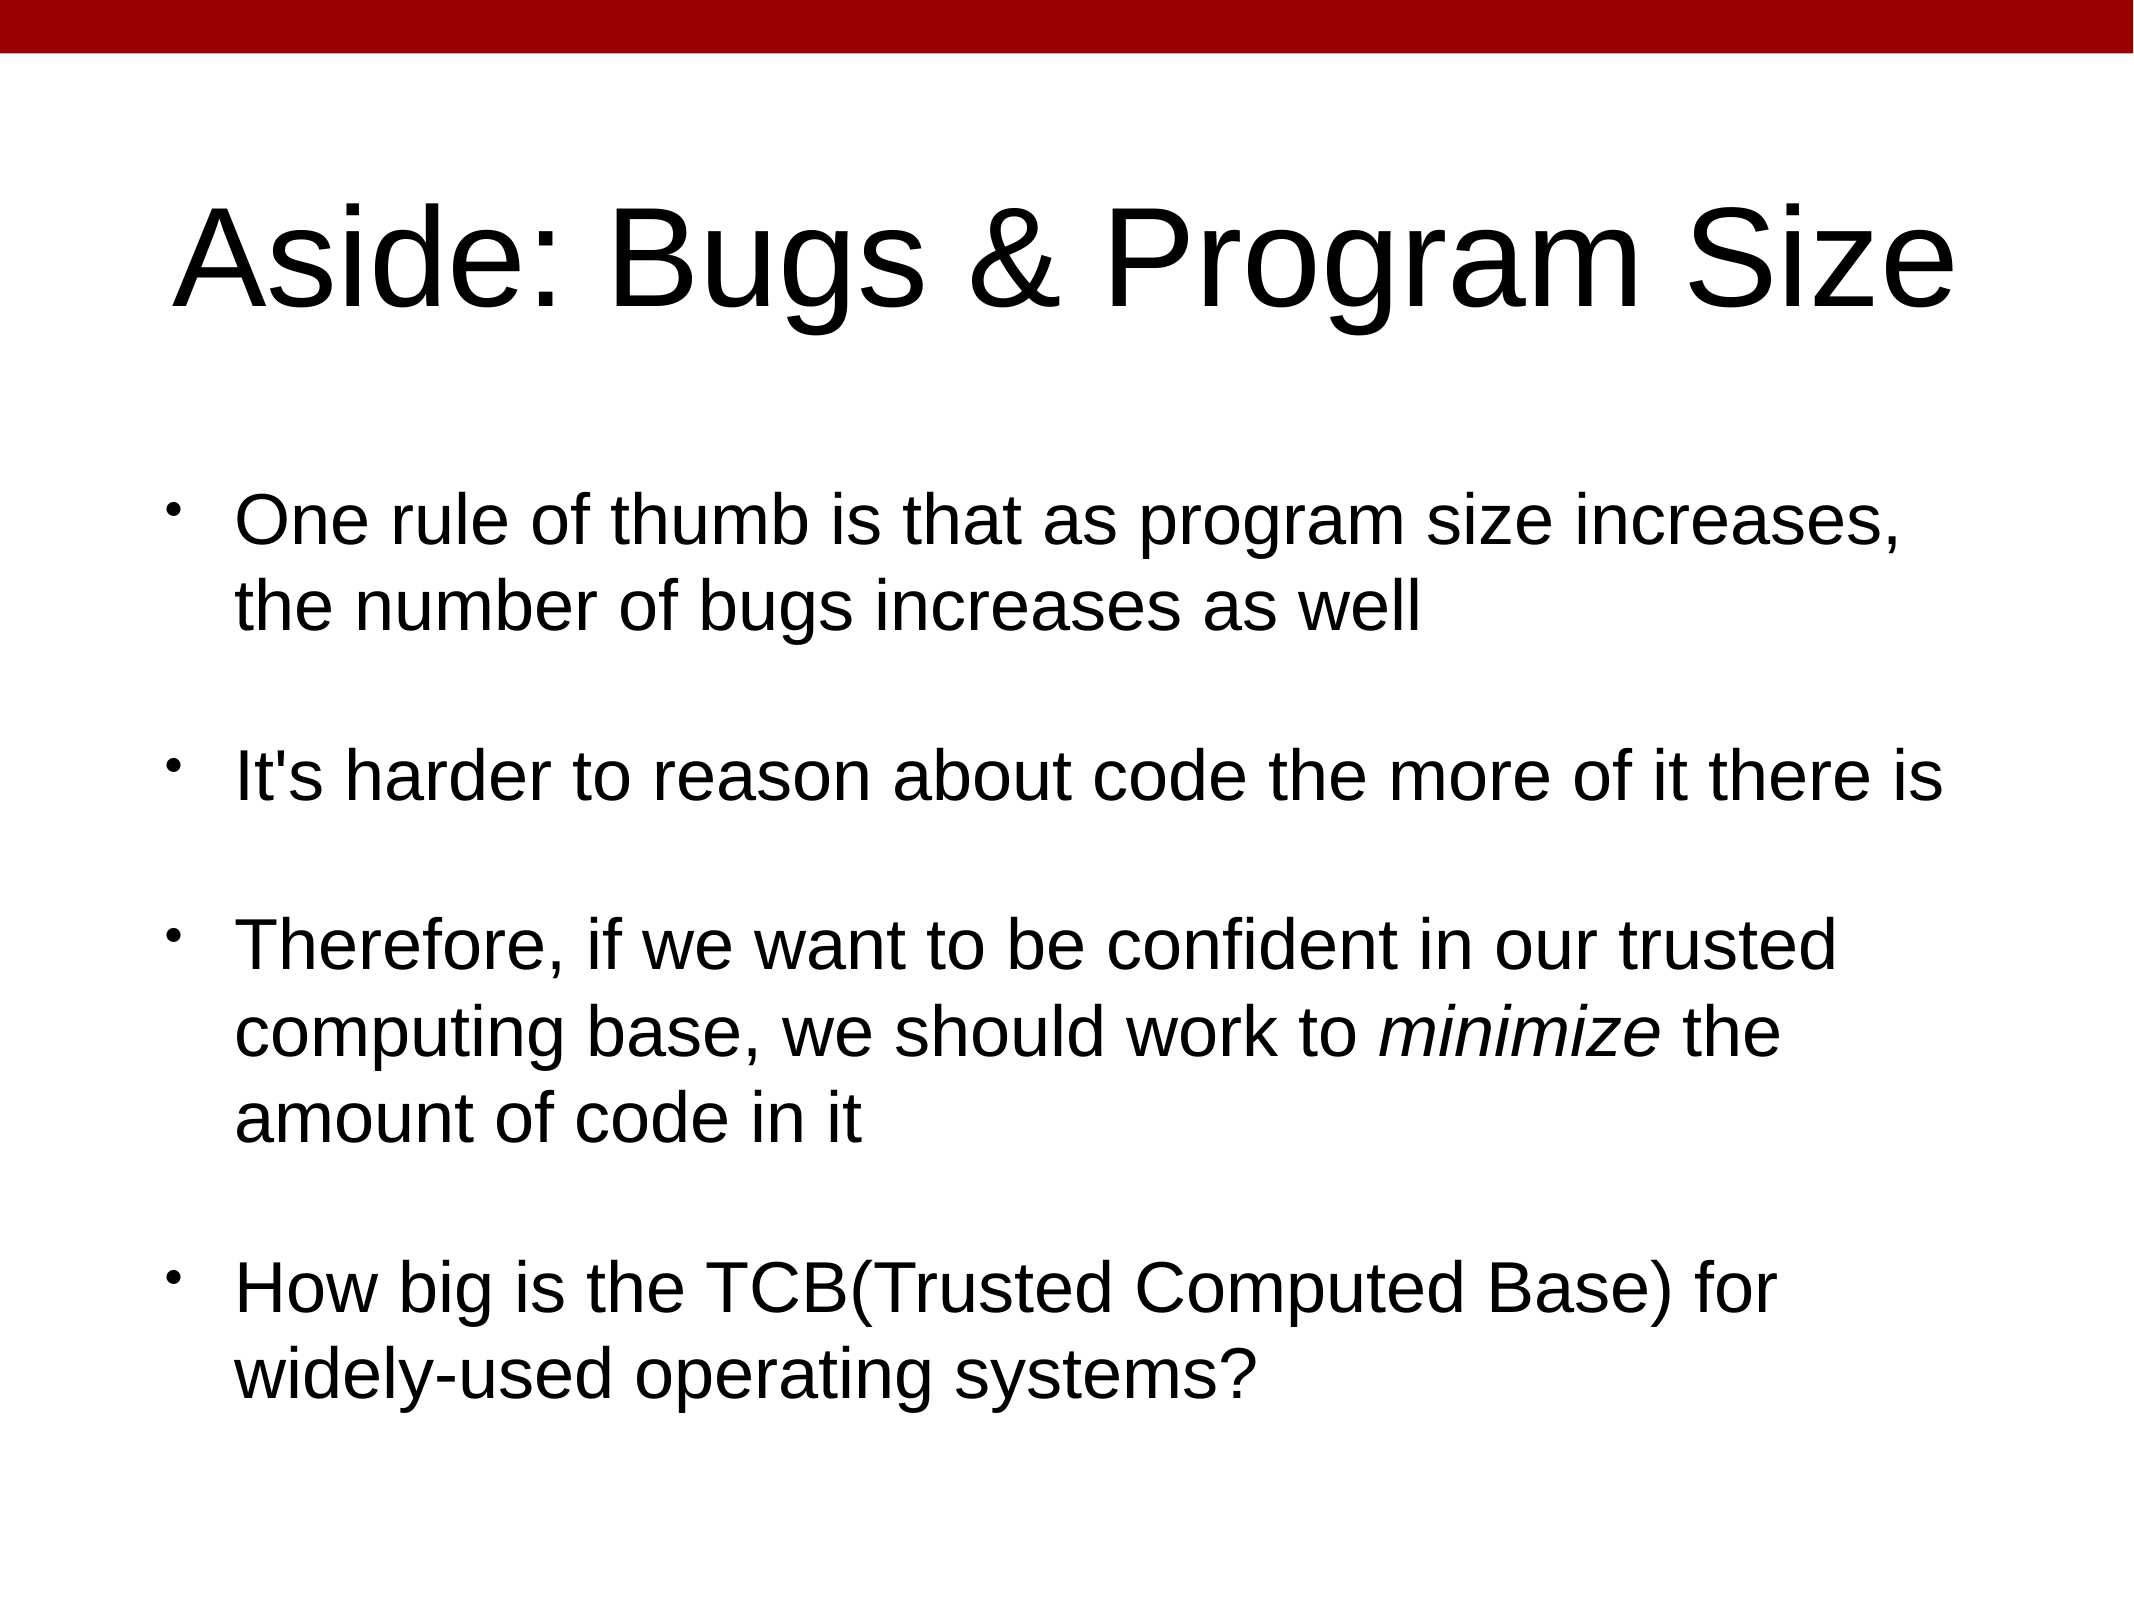

# Aside: Bugs & Program Size
One rule of thumb is that as program size increases, the number of bugs increases as well
It's harder to reason about code the more of it there is
Therefore, if we want to be confident in our trusted computing base, we should work to minimize the amount of code in it
How big is the TCB(Trusted Computed Base) for widely-used operating systems?